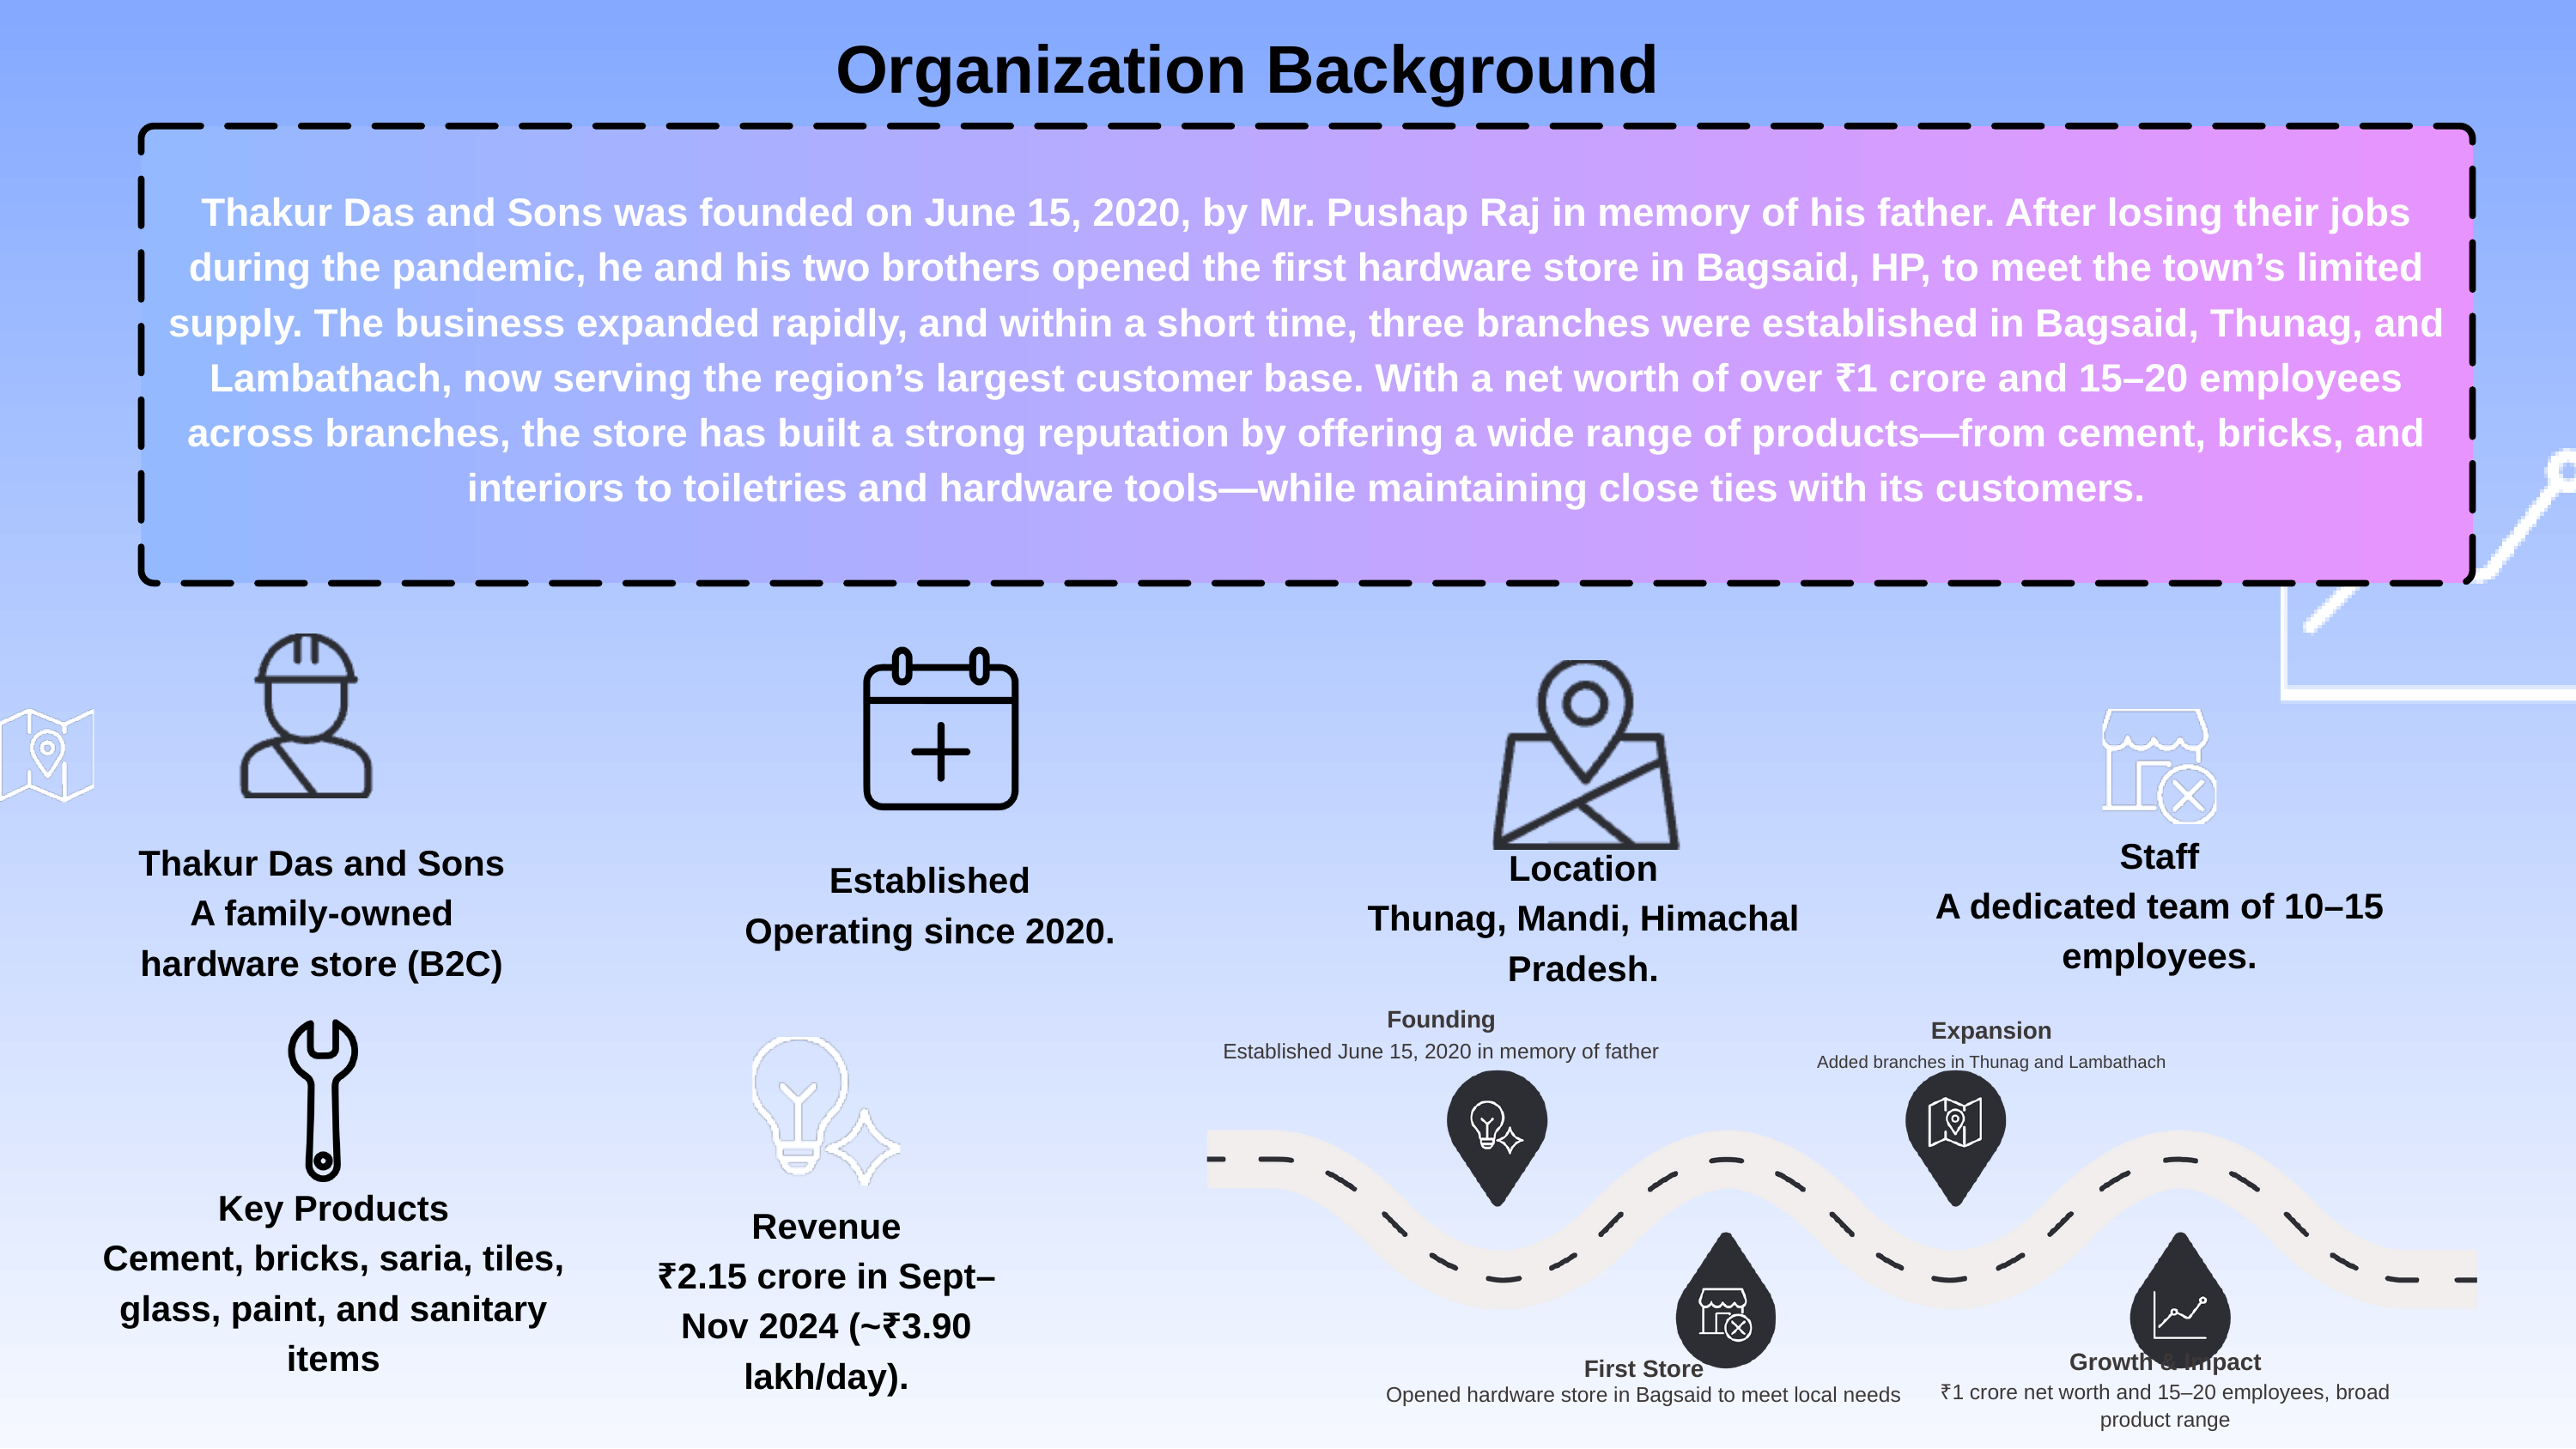

Organization Background
Thakur Das and Sons was founded on June 15, 2020, by Mr. Pushap Raj in memory of his father. After losing their jobs during the pandemic, he and his two brothers opened the first hardware store in Bagsaid, HP, to meet the town’s limited supply. The business expanded rapidly, and within a short time, three branches were established in Bagsaid, Thunag, and Lambathach, now serving the region’s largest customer base. With a net worth of over ₹1 crore and 15–20 employees across branches, the store has built a strong reputation by offering a wide range of products—from cement, bricks, and interiors to toiletries and hardware tools—while maintaining close ties with its customers.

Staff
A dedicated team of 10–15 employees.
Thakur Das and Sons
A family-owned hardware store (B2C)
Location
Thunag, Mandi, Himachal Pradesh.
Established
Operating since 2020.

Founding
Expansion

Established June 15, 2020 in memory of father

Added branches in Thunag and Lambathach
Key Products
Cement, bricks, saria, tiles, glass, paint, and sanitary items
Revenue
₹2.15 crore in Sept–Nov 2024 (~₹3.90 lakh/day).
Growth & Impact
First Store
₹1 crore net worth and 15–20 employees, broad product range
Opened hardware store in Bagsaid to meet local needs
Thakur Das and Sons
Location
A family-owned hardware store (B2C).
Thunag, Mandi, Himachal Pradesh.

Established
Key Products
Operating since 2020.
Cement, bricks, saria, tiles, glass, paint, and sanitary items.

Staff
Revenue
A dedicated team of 10–15 employees.
₹2.15 crore in Sept–Nov 2024 (~₹3.90 lakh/day).